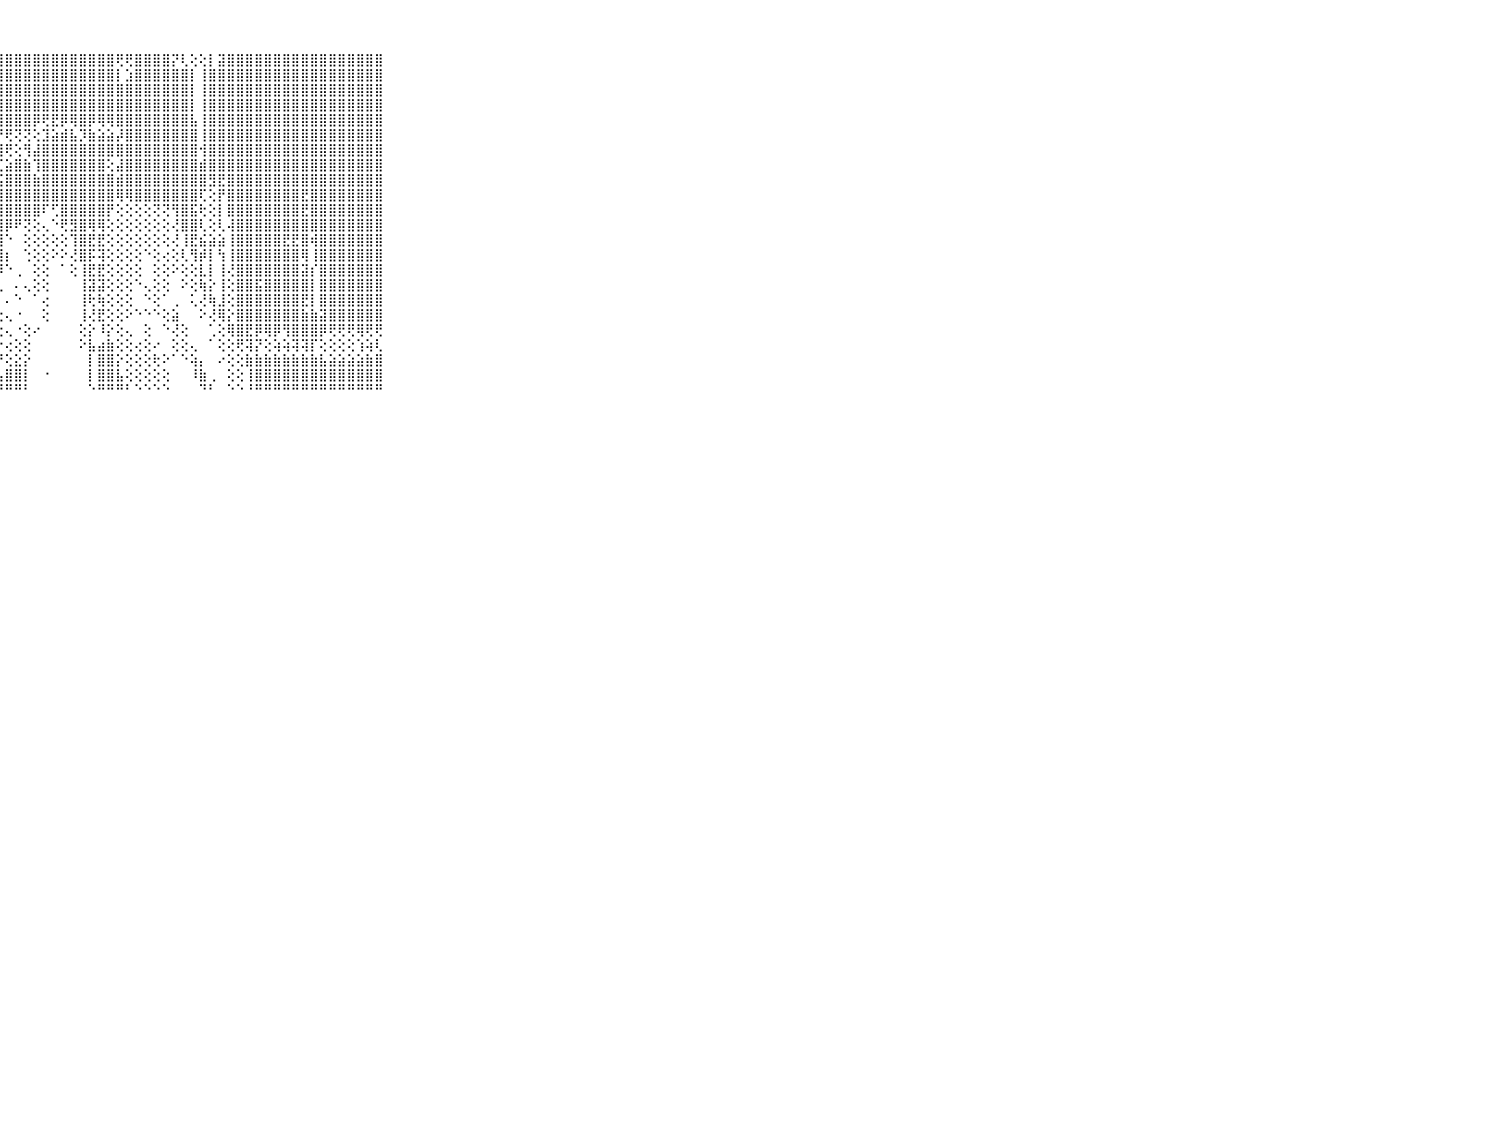

⠀⠀⠀⠀⠀⠀⠀⠀⠀⠀⠀⢀⢕⣿⣷⣧⣾⣿⣿⣿⣿⣿⣿⣿⣿⡿⢿⣿⣿⣿⣿⣿⣿⣿⣿⣿⣿⣿⣿⣿⢟⢟⣿⣿⣿⣿⡝⢇⢕⢕⡇⣽⣿⣿⣿⣿⣿⣿⣿⣿⣿⣿⣿⣿⣿⣿⣿⣿⣿⠀⠀⠀⠀⠀⠀⠀⠀⠀⠀⠀⠀
⠀⠀⠀⠀⠀⠀⠀⠀⠀⠀⠀⠀⢕⣿⢏⢜⢹⣿⣿⣽⣿⣿⣿⣿⣿⣿⣿⣿⣿⣿⣿⣿⣿⣿⣿⣿⣿⣿⣿⣿⡇⣱⣿⣿⣿⣿⣿⣿⡇⢸⣿⣿⣿⣿⣿⣿⣿⣿⣿⣿⣿⣿⣿⣿⣿⣿⣿⣿⣿⠀⠀⠀⠀⠀⠀⠀⠀⠀⠀⠀⠀
⠀⠀⠀⠀⠀⠀⠀⠀⠀⠀⠀⠀⢑⢕⣵⣾⣿⢕⢝⣿⣿⣿⣿⣿⣿⣿⣿⣿⣿⣿⣿⣿⣿⣿⣿⣿⣿⣿⣿⣿⣿⣿⣿⣿⣿⣿⣿⣿⡇⢸⣿⣿⣿⣿⣿⣿⣿⣿⣿⣿⣿⣿⣿⣿⣿⣿⣿⣿⣿⠀⠀⠀⠀⠀⠀⠀⠀⠀⠀⠀⠀
⠀⠀⠀⠀⠀⠀⠀⠀⠀⠀⠀⠀⢕⣵⣾⣿⣿⣿⣿⣿⣿⣿⣿⣿⣿⣿⣿⣿⣿⣿⣿⣿⣿⣿⣿⣿⣿⣿⣿⣿⣿⣿⣿⣿⣿⣿⣿⣿⡇⢸⣿⣿⣿⣿⣿⣿⣿⣿⣿⣿⣿⣿⣿⣿⣿⣿⣿⣿⣿⠀⠀⠀⠀⠀⠀⠀⠀⠀⠀⠀⠀
⠀⠀⠀⠀⠀⠀⠀⠀⠀⠀⠀⢁⢾⣿⣿⣿⣿⣿⣿⣿⣿⣿⣿⣿⣿⣿⣿⣿⣿⣿⣿⡿⢟⣟⡿⢿⣿⡿⢿⢿⣿⣿⣿⣿⣿⣿⣿⣿⣧⢸⣿⣿⣿⣿⣿⣿⣿⣿⣿⣿⣿⣿⣿⣿⣿⣿⣿⣿⣿⠀⠀⠀⠀⠀⠀⠀⠀⠀⠀⠀⠀
⠀⠀⠀⠀⠀⠀⠀⠀⠀⠀⠀⢕⢜⣿⣿⣿⣿⣿⣿⡿⢿⢿⢿⢿⢟⢟⣿⡟⢟⢝⢝⢕⣹⣵⣾⣧⡹⣷⣵⣵⡼⣿⣿⣿⣿⣿⣿⣿⣿⢸⣿⣿⣿⣿⣿⣿⣿⣿⣿⣿⣿⣿⣿⣿⣿⣿⣿⣿⣿⠀⠀⠀⠀⠀⠀⠀⠀⠀⠀⠀⠀
⠀⠀⠀⠀⠀⠀⠀⠀⠀⠀⠀⢕⢕⣿⣿⣿⣿⣿⡗⢱⣵⡵⢱⣷⣷⣾⣿⣿⢟⢕⢻⣼⣿⣿⣿⣿⣿⣿⣿⣿⣿⣿⣿⣿⣿⣿⣿⣿⣿⢺⣿⣿⣿⣿⣿⣿⣿⣿⣿⣿⣿⣿⣿⣿⣿⣿⣿⣿⣿⠀⠀⠀⠀⠀⠀⠀⠀⠀⠀⠀⠀
⠀⠀⠀⠀⠀⠀⠀⠀⠀⠀⠀⢕⣇⣿⣿⣿⣿⣿⣷⣾⢟⢕⣵⣜⢻⢿⢟⢏⣵⣿⣷⢹⣿⣿⣿⣿⣿⣿⣿⢕⣼⣿⣿⣿⣿⣿⣿⣿⣿⣾⣿⣿⣿⣿⣿⣿⣿⣿⣿⣿⣿⣿⣿⣿⣿⣿⣿⣿⣿⠀⠀⠀⠀⠀⠀⠀⠀⠀⠀⠀⠀
⠀⠀⠀⠀⠀⠀⠀⠀⠀⠀⠀⢕⢹⣿⣿⣿⣿⣿⡇⢕⣕⣿⣿⣿⣕⡕⢕⣮⣿⣿⣿⣷⣿⣿⣿⣿⣿⣿⣿⣿⣾⣿⣿⣿⣿⣿⣿⣿⣿⣿⣻⣟⣿⣿⣿⣿⣿⣿⣿⣿⣿⣿⣿⣿⣿⣿⣿⣿⣿⠀⠀⠀⠀⠀⠀⠀⠀⠀⠀⠀⠀
⠀⠀⠀⠀⠀⠀⠀⠀⠀⠀⠀⢕⣿⣿⣿⣿⣿⣿⣧⣾⣿⣿⣿⣿⣿⣿⢸⣿⣿⣿⣿⣿⣿⣿⣿⣿⣿⣿⣿⣿⢿⢿⣿⣿⣿⣿⣿⣿⣿⢏⢕⡟⣿⣿⣿⣿⣿⣿⣿⣿⣟⣿⣿⣿⣿⣿⣿⣿⣿⠀⠀⠀⠀⠀⠀⠀⠀⠀⠀⠀⠀
⠀⠀⠀⠀⠀⠀⠀⠀⠀⠀⠀⢜⢞⣿⡿⣽⣿⣿⣿⣿⣿⣿⣿⣿⣿⣟⢕⣿⣿⣿⣿⣿⠏⢋⣿⣿⣿⣿⣿⡟⢕⢕⢕⢕⢝⢝⢻⣿⣯⢗⢕⡇⣿⣿⣿⣿⣿⣿⣿⣿⣟⣿⣿⣿⣿⣿⣿⣿⣿⠀⠀⠀⠀⠀⠀⠀⠀⠀⠀⠀⠀
⠀⠀⠀⠀⠀⠀⠀⠀⠀⠀⠀⣵⣷⡿⢗⣞⡟⢟⢟⣿⣿⣿⣿⣿⣿⣿⢕⣿⡿⠟⢝⢕⢄⠑⢟⣻⣿⢿⢿⢕⢕⢕⢕⢕⢕⢕⢜⣿⣿⢇⢕⢇⢼⣿⣿⣿⣿⣿⣿⣿⣿⣿⣿⣿⣿⣿⣿⣿⣿⠀⠀⠀⠀⠀⠀⠀⠀⠀⠀⠀⠀
⠀⠀⠀⠀⠀⠀⠀⠀⠀⠀⠀⢟⢟⣇⢕⢜⢕⢵⣮⣿⣿⣿⣿⣿⣿⣟⢕⣿⠑⠀⢕⢕⢕⢕⢕⢹⣿⣟⣟⢕⢕⢕⢕⢕⢕⢕⢜⢸⣟⣮⣵⣵⢸⣿⣿⣿⣿⣿⣟⣟⣿⢾⣿⣿⣿⣿⣿⣿⣿⠀⠀⠀⠀⠀⠀⠀⠀⠀⠀⠀⠀
⠀⠀⠀⠀⠀⠀⠀⠀⠀⠀⠀⢕⠕⠟⠕⢇⢻⣿⣿⢿⣿⣿⣿⢿⣿⡇⢕⣿⡆⠀⢑⢕⢕⠕⠕⢜⣿⡯⢽⢕⢕⢕⢕⠑⢕⢔⢕⢇⢻⡾⡇⢳⢸⣿⣿⣿⣿⣿⣿⣿⢿⢸⣿⣿⣿⣿⣿⣿⣿⠀⠀⠀⠀⠀⠀⠀⠀⠀⠀⠀⠀
⠀⠀⠀⠀⠀⠀⠀⠀⠀⠀⠀⠁⠀⠀⠀⠀⣡⣼⣧⢕⣿⣿⣿⣿⣿⡗⢕⡿⠑⢀⠀⢕⢕⠀⠁⢕⢸⣟⣟⢕⢕⢕⢕⠀⢕⢕⠕⢕⢕⣇⡇⢸⢜⣿⣿⣿⣿⣿⣿⣿⣽⡎⣿⣿⣿⣿⣿⣿⣿⠀⠀⠀⠀⠀⠀⠀⠀⠀⠀⠀⠀
⠀⠀⠀⠀⠀⠀⠀⠀⠀⠀⠀⠀⠀⠀⠀⢱⣿⣿⣿⢕⣟⣿⣿⣿⣿⡧⢕⢇⠀⠄⢄⢕⢕⠀⠀⠀⢸⣽⣽⢕⢕⢕⠑⢄⢕⢕⠀⠕⢕⢷⡕⢸⢕⣿⣿⣯⣿⣿⣿⣿⣿⡇⣿⣿⣿⣿⣿⣿⣿⠀⠀⠀⠀⠀⠀⠀⠀⠀⠀⠀⠀
⠀⠀⠀⠀⠀⠀⠀⠀⠀⠀⠀⠀⠀⠀⠀⣸⣿⣿⢟⢺⣽⣽⢽⢸⣿⣟⠑⠀⠄⠑⠀⠁⢔⠀⠀⠀⢸⢗⢷⢕⢕⢕⠀⠑⢕⠁⢀⠀⢅⢜⢷⣸⢕⣿⣿⣿⣿⣿⣿⣿⣟⡇⣿⣿⣿⣿⣿⣿⣿⠀⠀⠀⠀⠀⠀⠀⠀⠀⠀⠀⠀
⠀⠀⠀⠀⠀⠀⠀⠀⠀⠀⠀⠀⠀⠀⢰⣿⣿⠇⢔⣼⢇⢱⢱⢱⡿⢕⠀⢐⢄⠐⠀⠀⢕⠀⠀⠀⢸⢜⣟⢕⢕⠕⠑⠑⠑⢕⣵⠀⠀⠕⢜⢿⡕⣿⣿⣿⣿⣿⣿⣿⣷⣷⣽⣿⣿⣿⣿⣿⣿⠀⠀⠀⠀⠀⠀⠀⠀⠀⠀⠀⠀
⠀⠀⠀⠀⠀⠀⠀⠀⠀⠀⠀⢔⠀⠀⣼⣿⡟⠁⠐⢝⢕⢕⢕⢜⢇⠕⠄⢕⢄⠐⢕⠔⠀⠀⠀⠀⢕⡕⠸⡕⢕⢄⠀⢕⠀⠑⢜⢕⠀⠀⢁⢕⢿⣿⣟⡿⢿⡿⢻⣿⣿⣿⡿⢟⢟⢟⢿⢟⢟⠀⠀⠀⠀⠀⠀⠀⠀⠀⠀⠀⠀
⠀⠀⠀⠀⠀⠀⠀⠀⠀⠀⠀⢇⠀⢰⣿⣿⠀⠀⠕⢵⢕⢅⢕⢕⢕⣀⣄⡕⢔⢕⢕⠀⠀⠀⠀⠀⠕⣧⣴⣷⢕⢕⢔⢕⠔⠀⢕⢕⢄⠀⠁⢕⢕⢟⢽⡝⢕⢵⢵⢽⢽⡏⢕⢕⢕⢕⢱⢵⢇⠀⠀⠀⠀⠀⠀⠀⠀⠀⠀⠀⠀
⠀⠀⠀⠀⠀⠀⠀⠀⠀⠀⠀⠀⠀⢸⣿⡿⠀⢐⢕⡝⢝⢝⢕⢜⢹⣿⣿⡟⢕⣕⡕⠀⠀⠀⠀⠀⠀⡇⣿⣿⡕⢕⢕⢕⢗⠕⠁⠑⢵⡄⠀⠔⢕⢕⣷⣷⣷⣷⣷⣷⣷⣷⣧⣵⣵⣵⣵⣷⣿⠀⠀⠀⠀⠀⠀⠀⠀⠀⠀⠀⠀
⠀⠀⠀⠀⠀⠀⠀⠀⠀⠀⠀⠀⠀⣾⣿⢇⠀⠅⢕⢸⣿⣿⣿⣿⣿⣿⣿⣧⣿⣿⡇⠀⠐⠀⠀⠀⠀⡇⣿⣿⣧⢕⢕⢕⢕⢕⠀⠀⠸⣷⢀⠀⢕⢕⢸⣿⣿⣿⣿⣿⣿⣿⣿⣿⣿⣿⣿⣿⣿⠀⠀⠀⠀⠀⠀⠀⠀⠀⠀⠀⠀
⠀⠀⠀⠀⠀⠀⠀⠀⠀⠀⠀⠀⠀⠛⠛⠁⠀⠀⠑⠘⠛⠛⠛⠛⠛⠛⠛⠛⠛⠛⠃⠀⠀⠀⠀⠀⠀⠑⠛⠛⠛⠃⠑⠑⠑⠑⠀⠀⠀⠙⠃⠀⠑⠑⠘⠛⠛⠛⠛⠛⠛⠛⠛⠛⠛⠛⠛⠛⠛⠀⠀⠀⠀⠀⠀⠀⠀⠀⠀⠀⠀